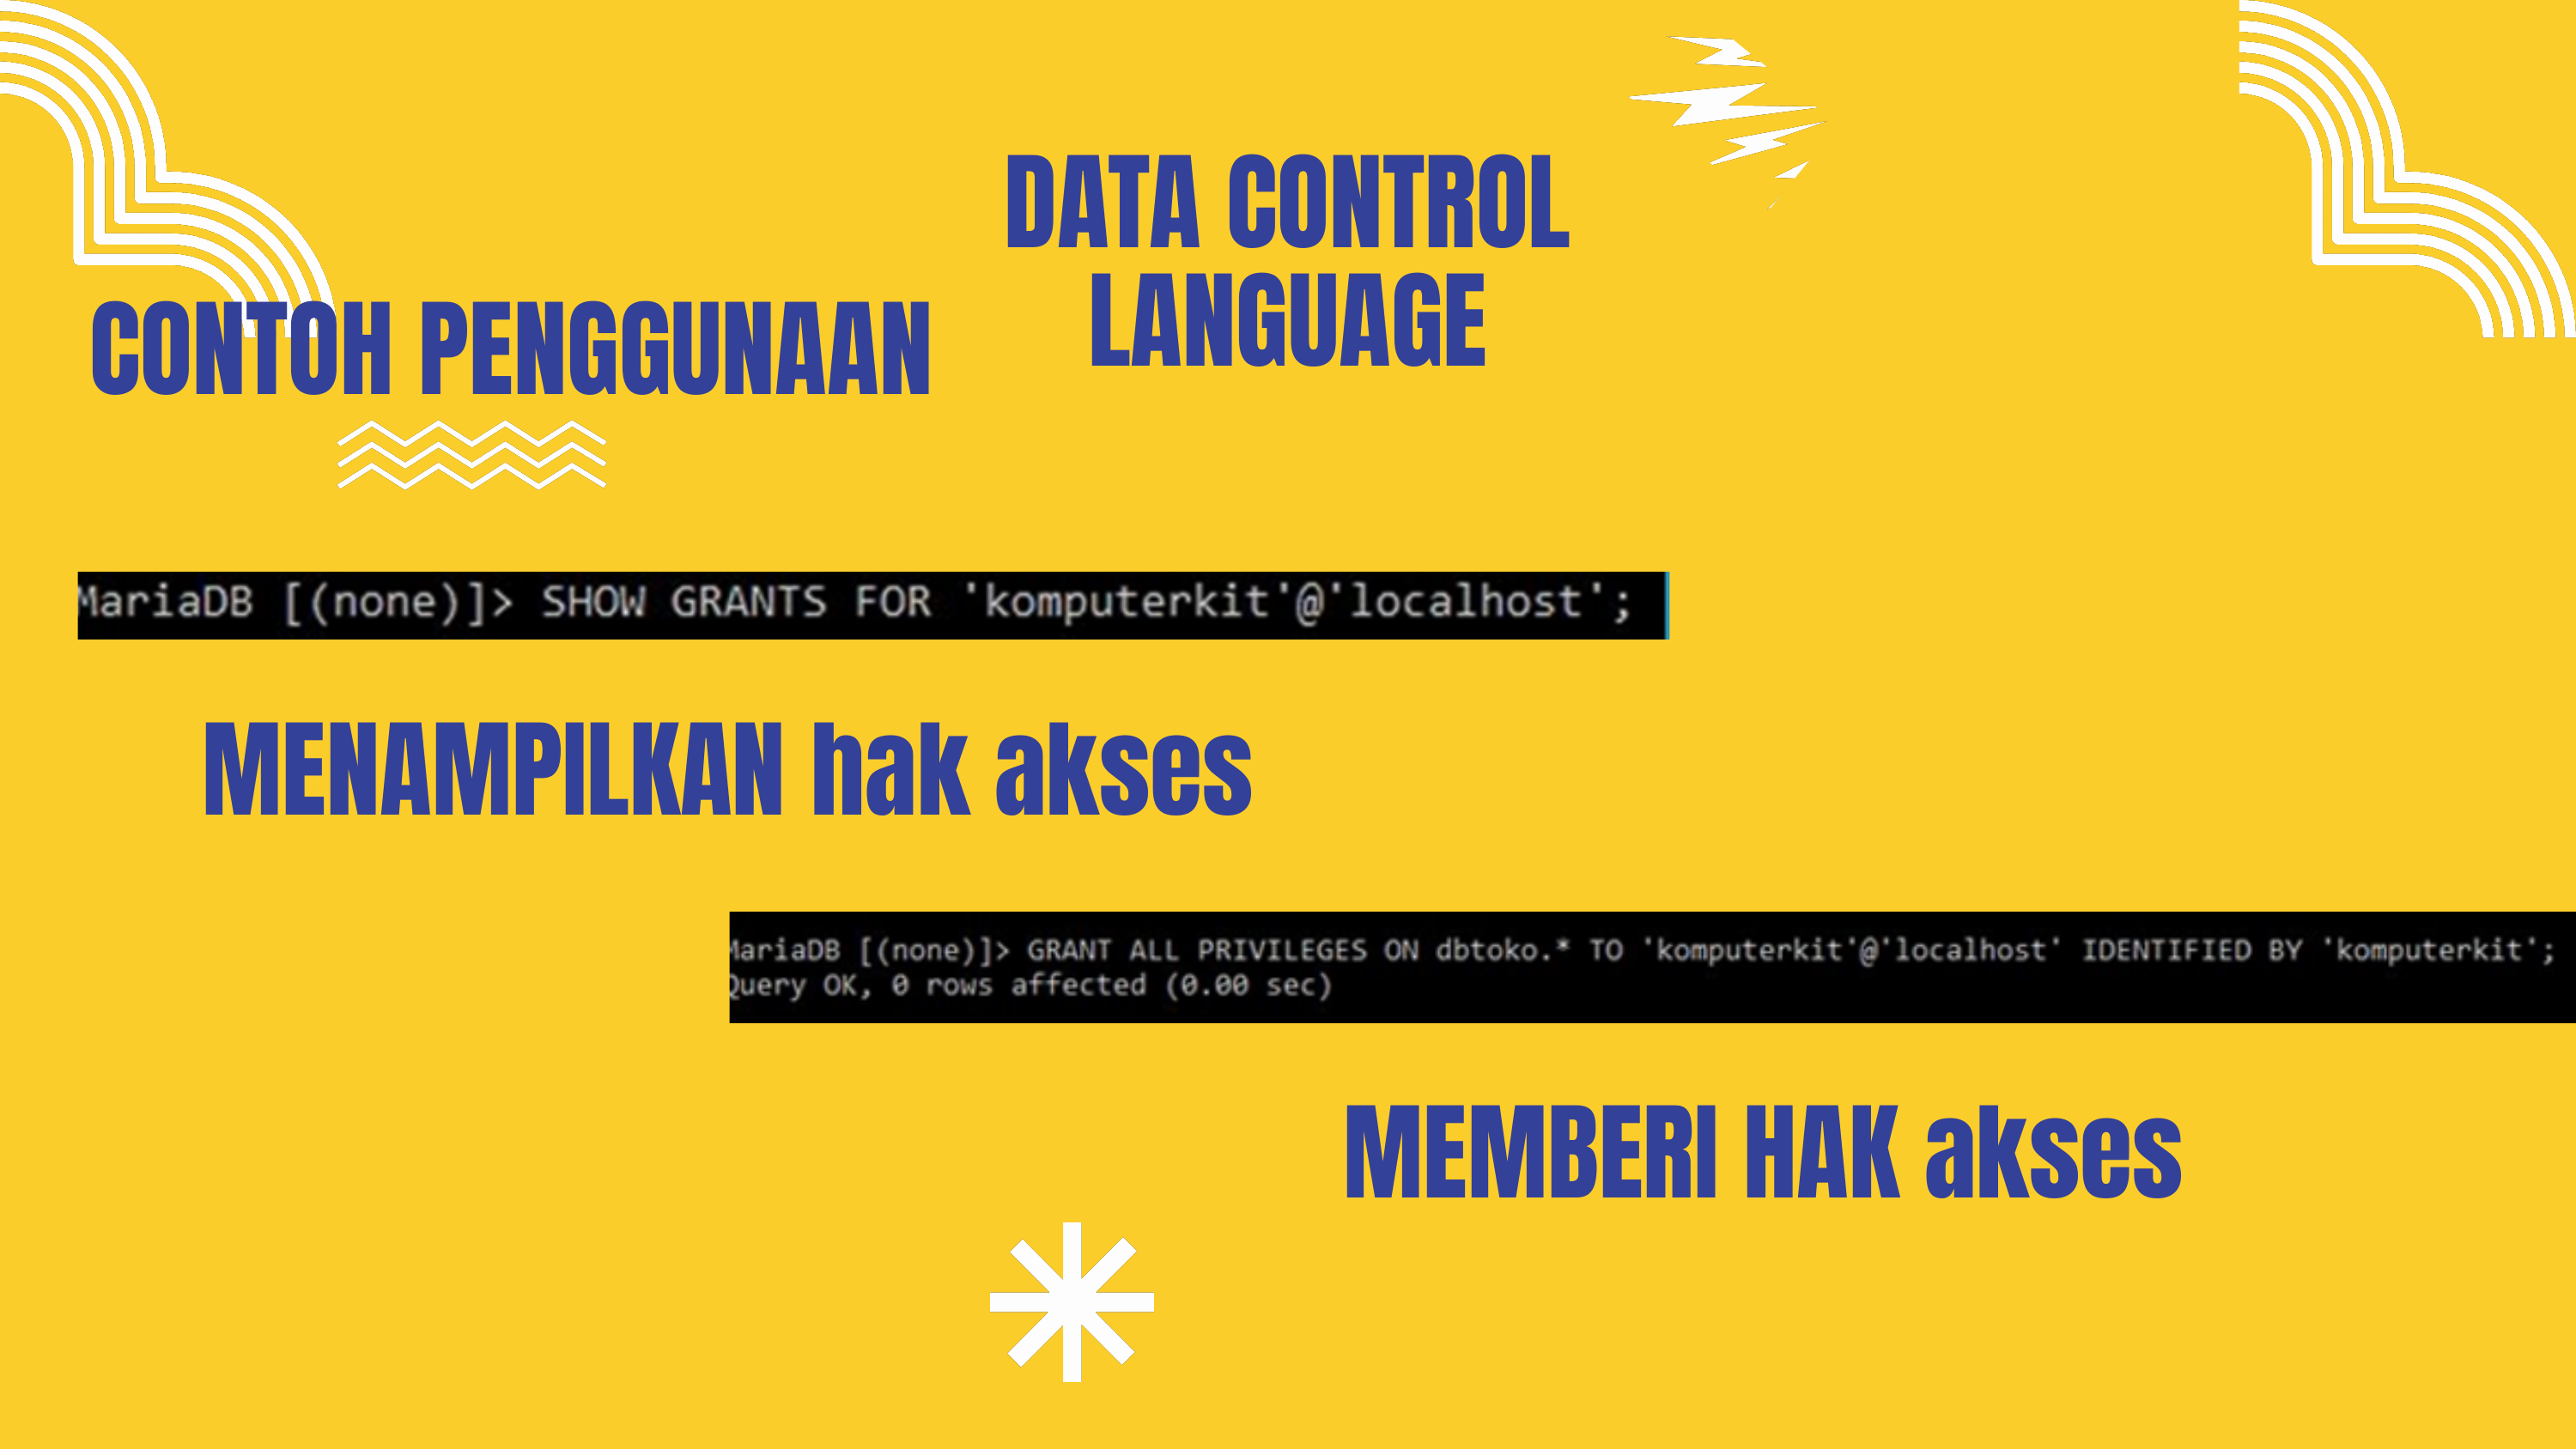

DATA CONTROL LANGUAGE
CONTOH PENGGUNAAN

MENAMPILKAN hak akses

MEMBERI HAK akses